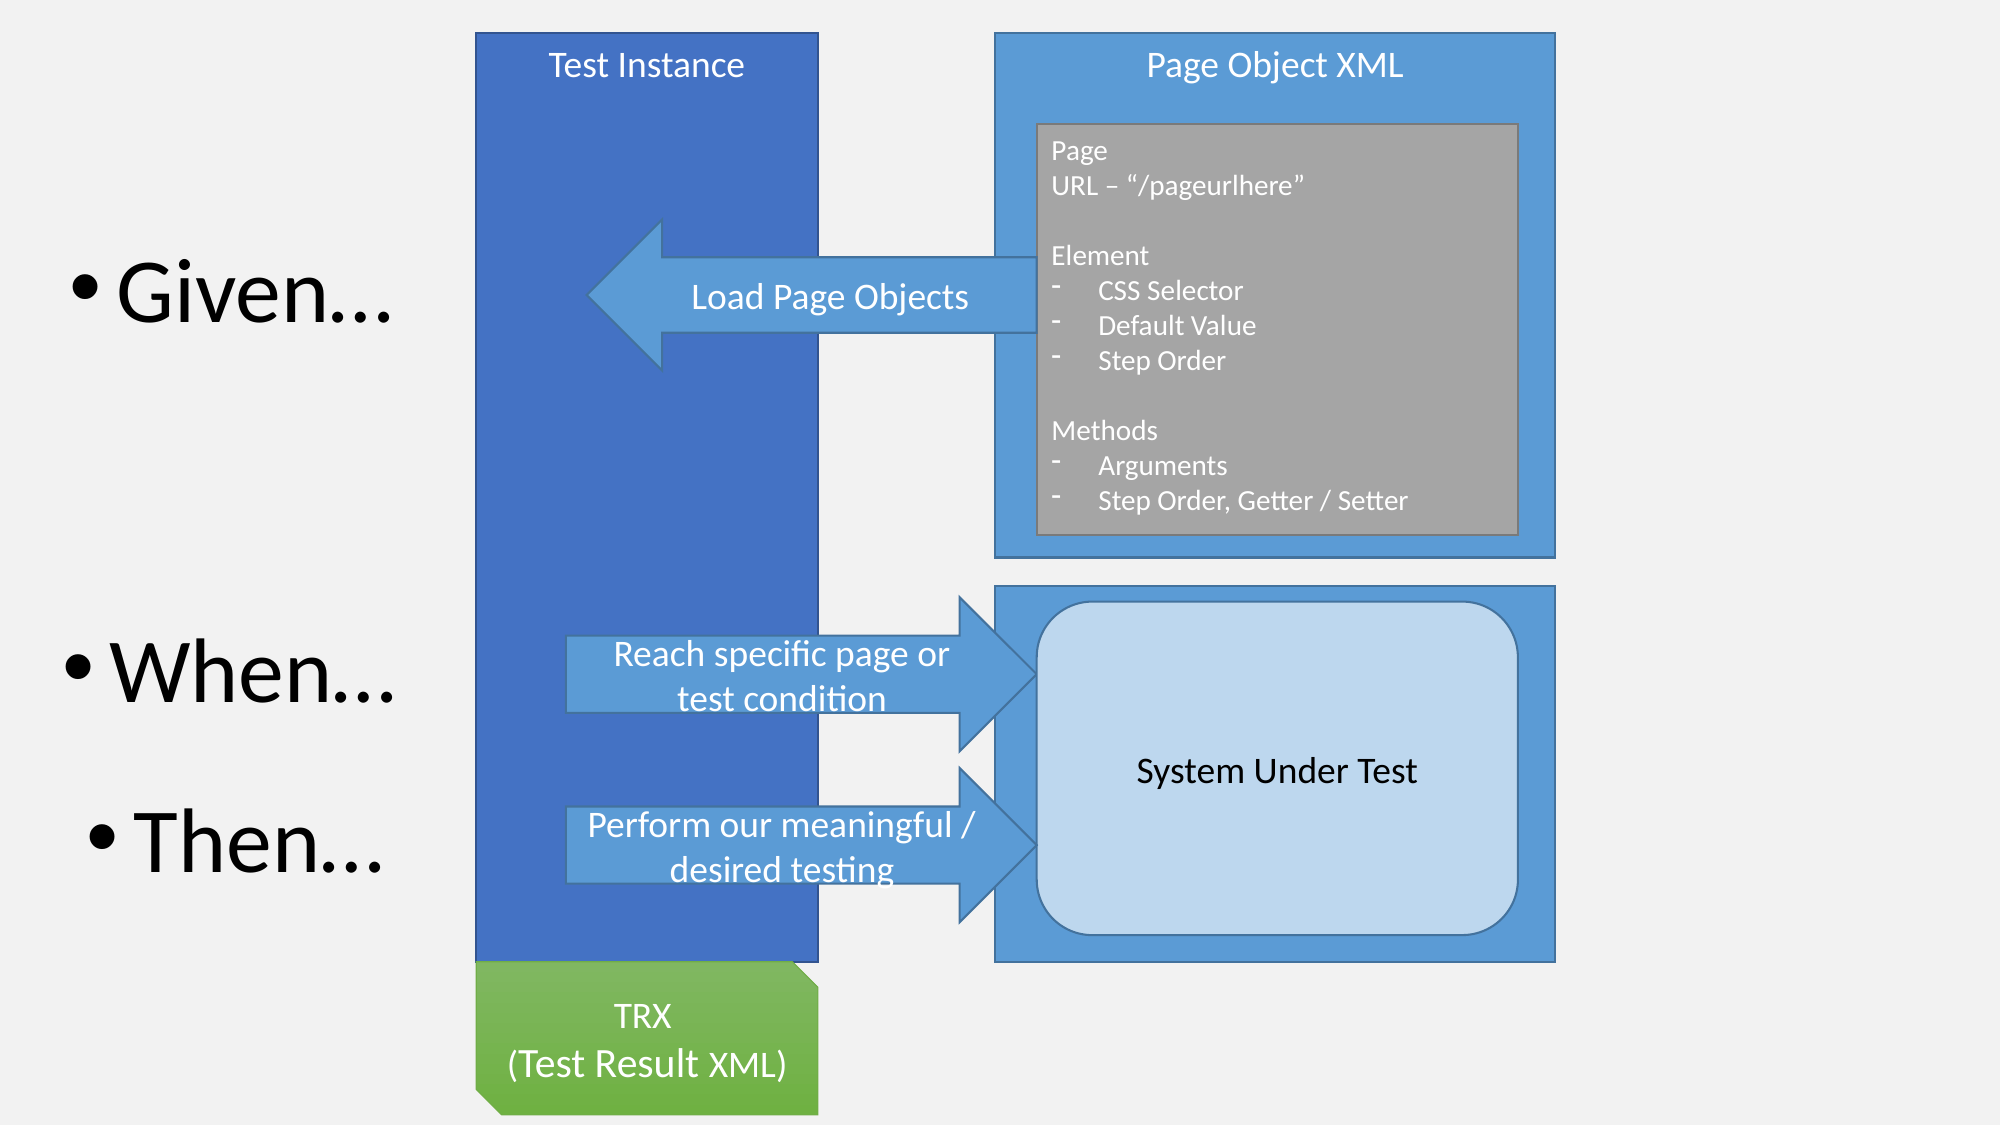

Test Instance
Page Object XML
Page
URL – “/pageurlhere”

Element
CSS Selector
Default Value
Step Order

Methods
Arguments
Step Order, Getter / Setter

Load Page Objects
Given…

Reach specific page or test condition
System Under Test
When…
Perform our meaningful / desired testing
Then…
TRX
(Test Result XML)